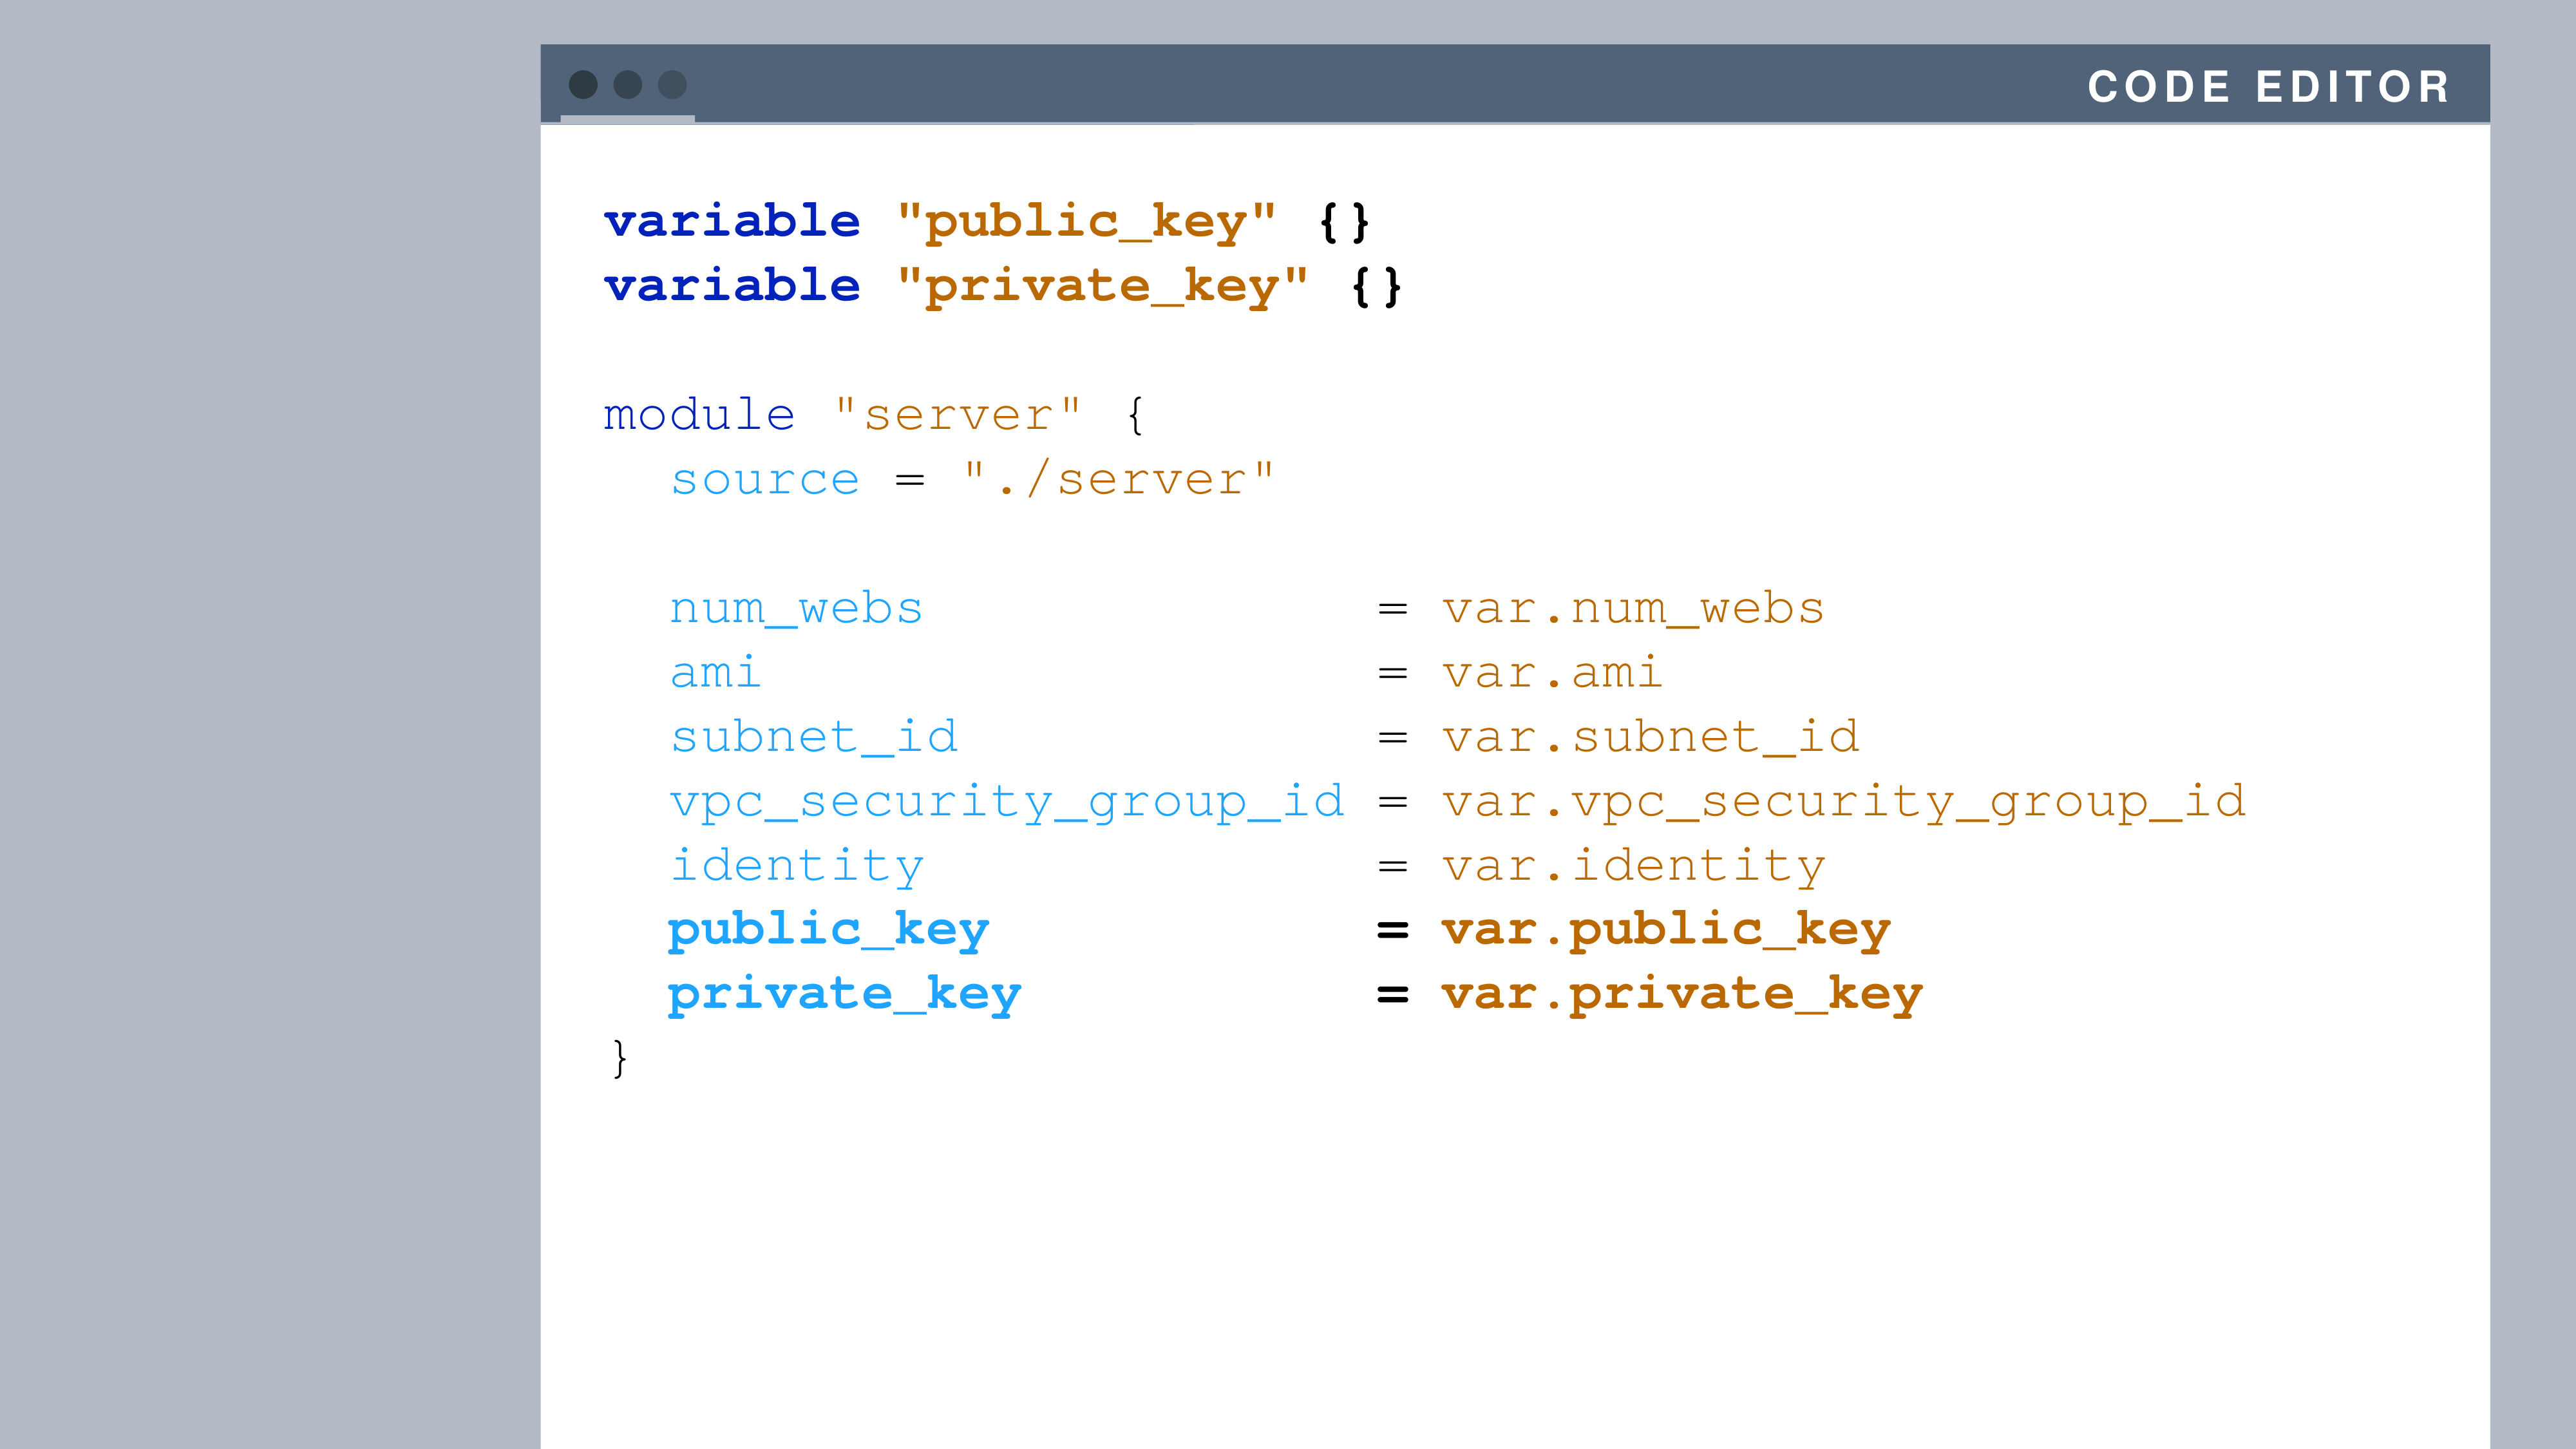

code editor
variable "public_key" {}
variable "private_key" {}

module "server" {
  source = "./server"

  num_webs              = var.num_webs
  ami                   = var.ami
  subnet_id             = var.subnet_id
  vpc_security_group_id = var.vpc_security_group_id
  identity              = var.identity
  public_key            = var.public_key
  private_key           = var.private_key
}
321